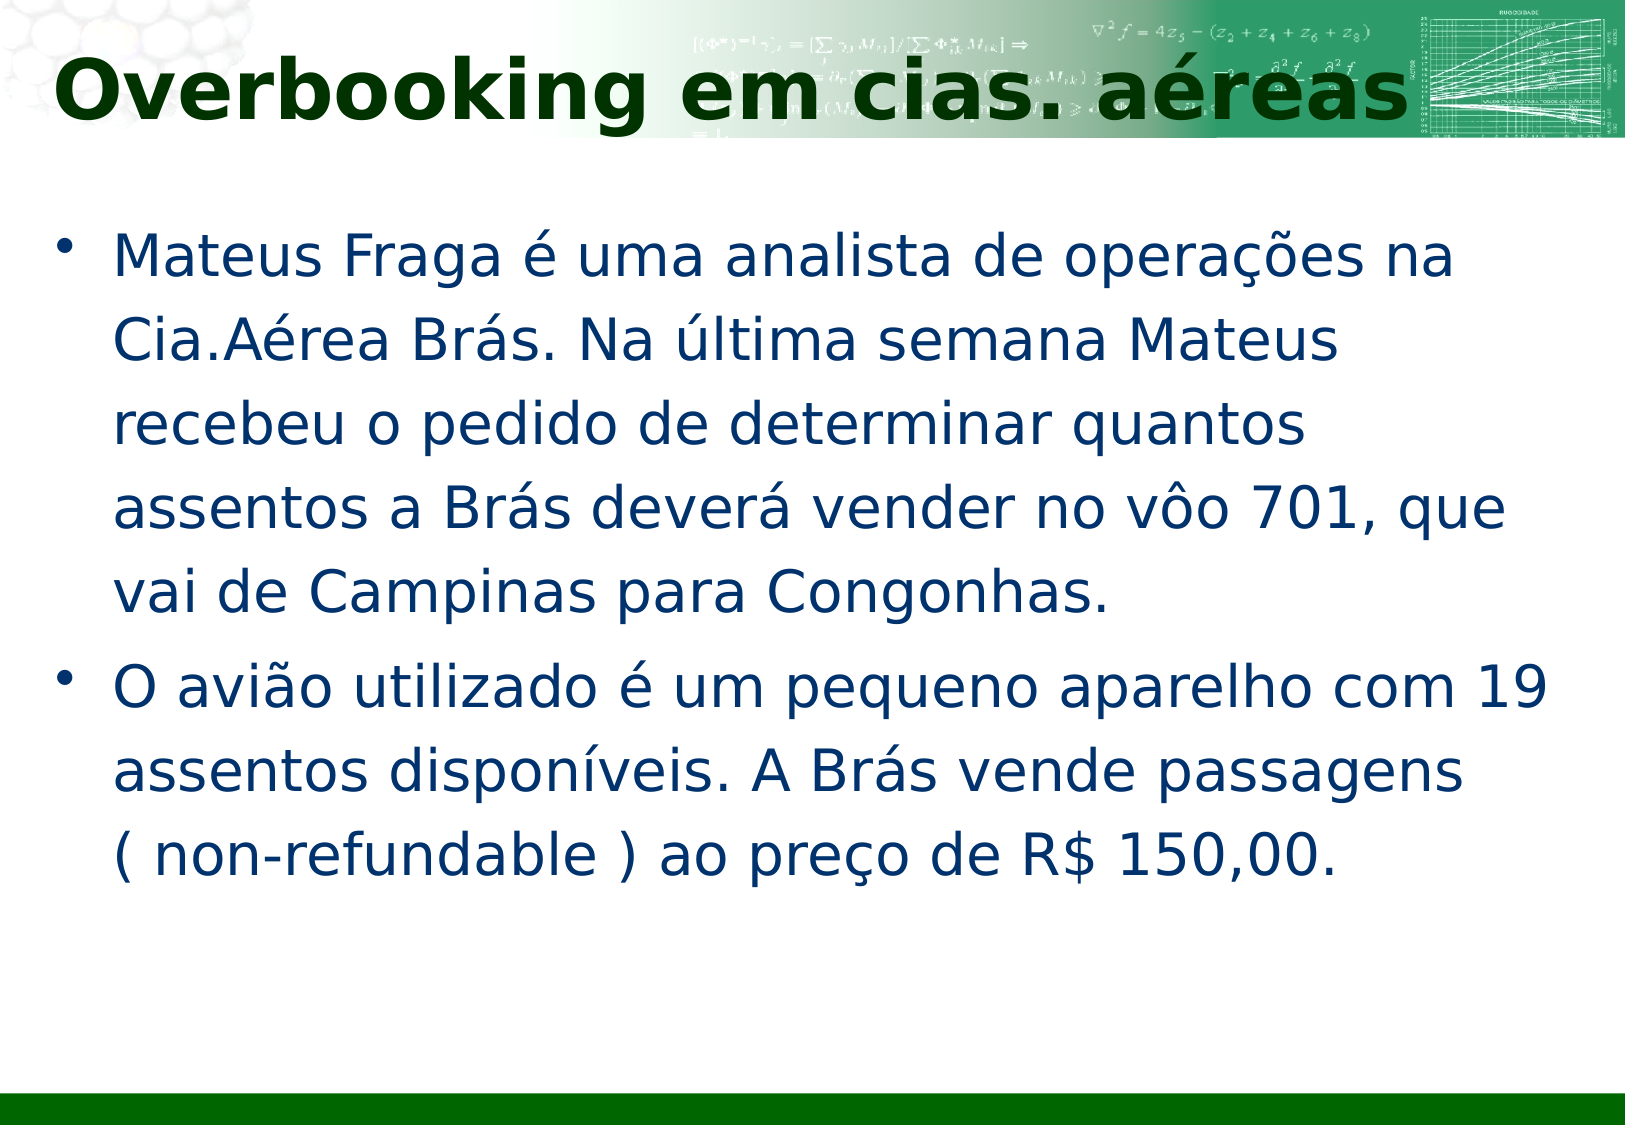

# Overbooking em cias. aéreas
Mateus Fraga é uma analista de operações na Cia.Aérea Brás. Na última semana Mateus recebeu o pedido de determinar quantos assentos a Brás deverá vender no vôo 701, que vai de Campinas para Congonhas.
O avião utilizado é um pequeno aparelho com 19 assentos disponíveis. A Brás vende passagens ( non-refundable ) ao preço de R$ 150,00.